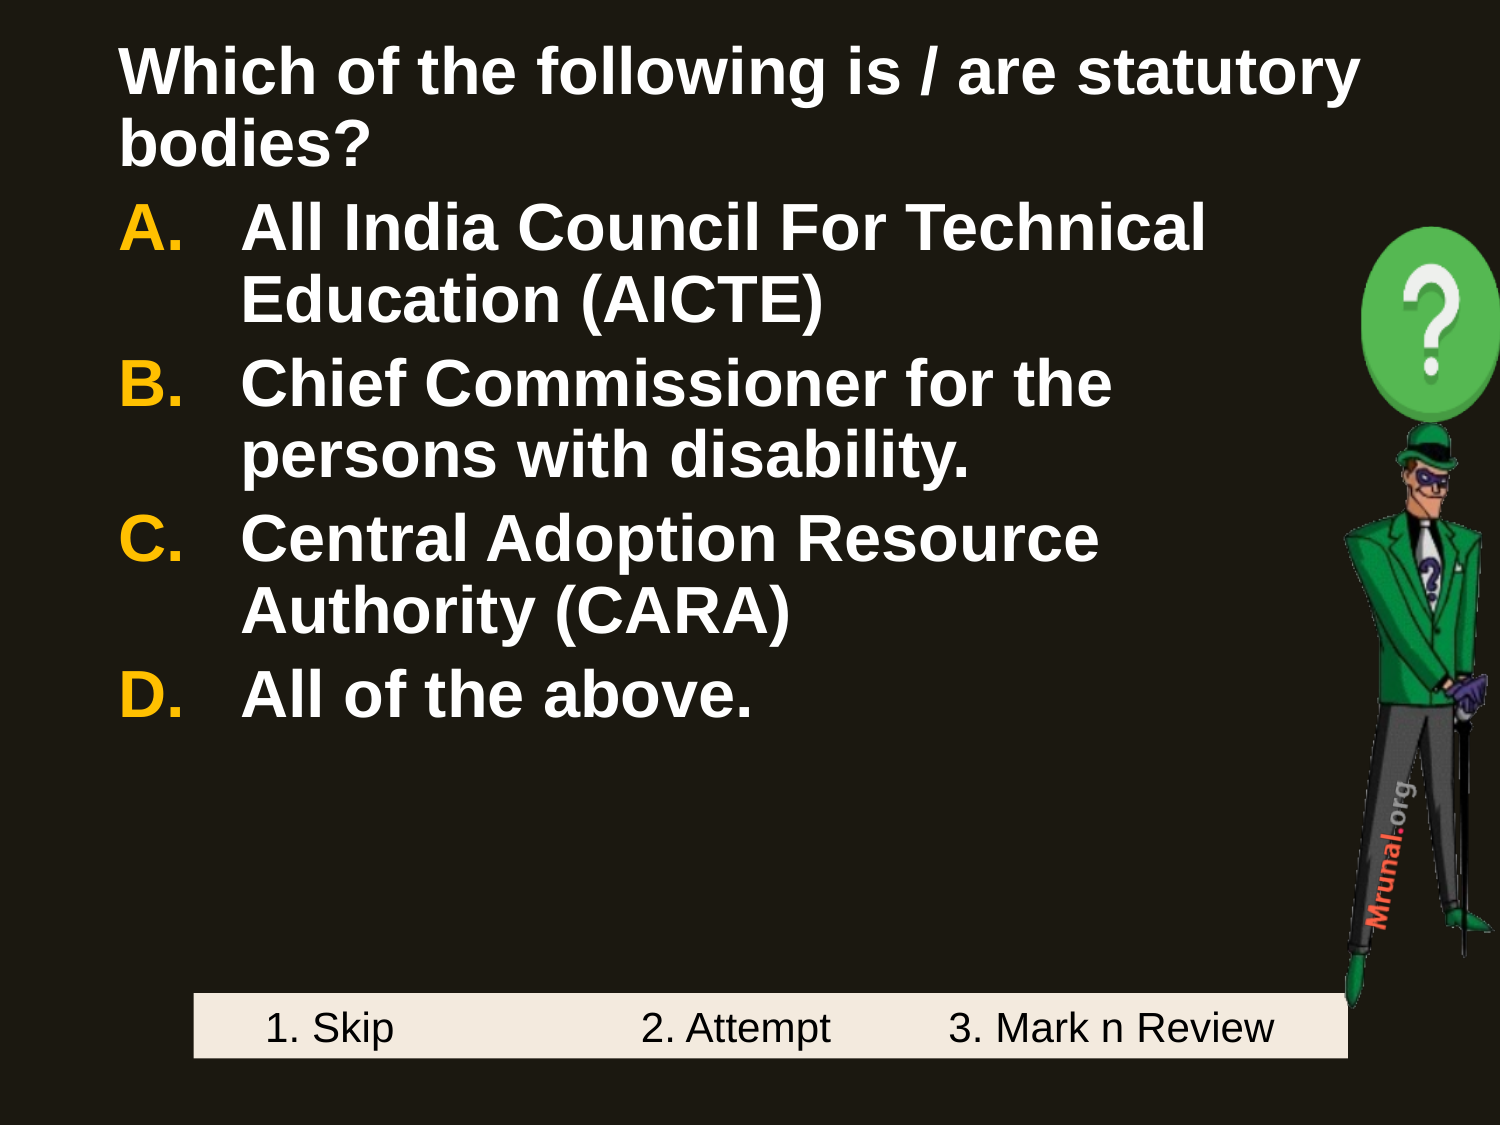

Which of the following is / are statutory bodies?
All India Council For Technical Education (AICTE)
Chief Commissioner for the persons with disability.
Central Adoption Resource Authority (CARA)
All of the above.